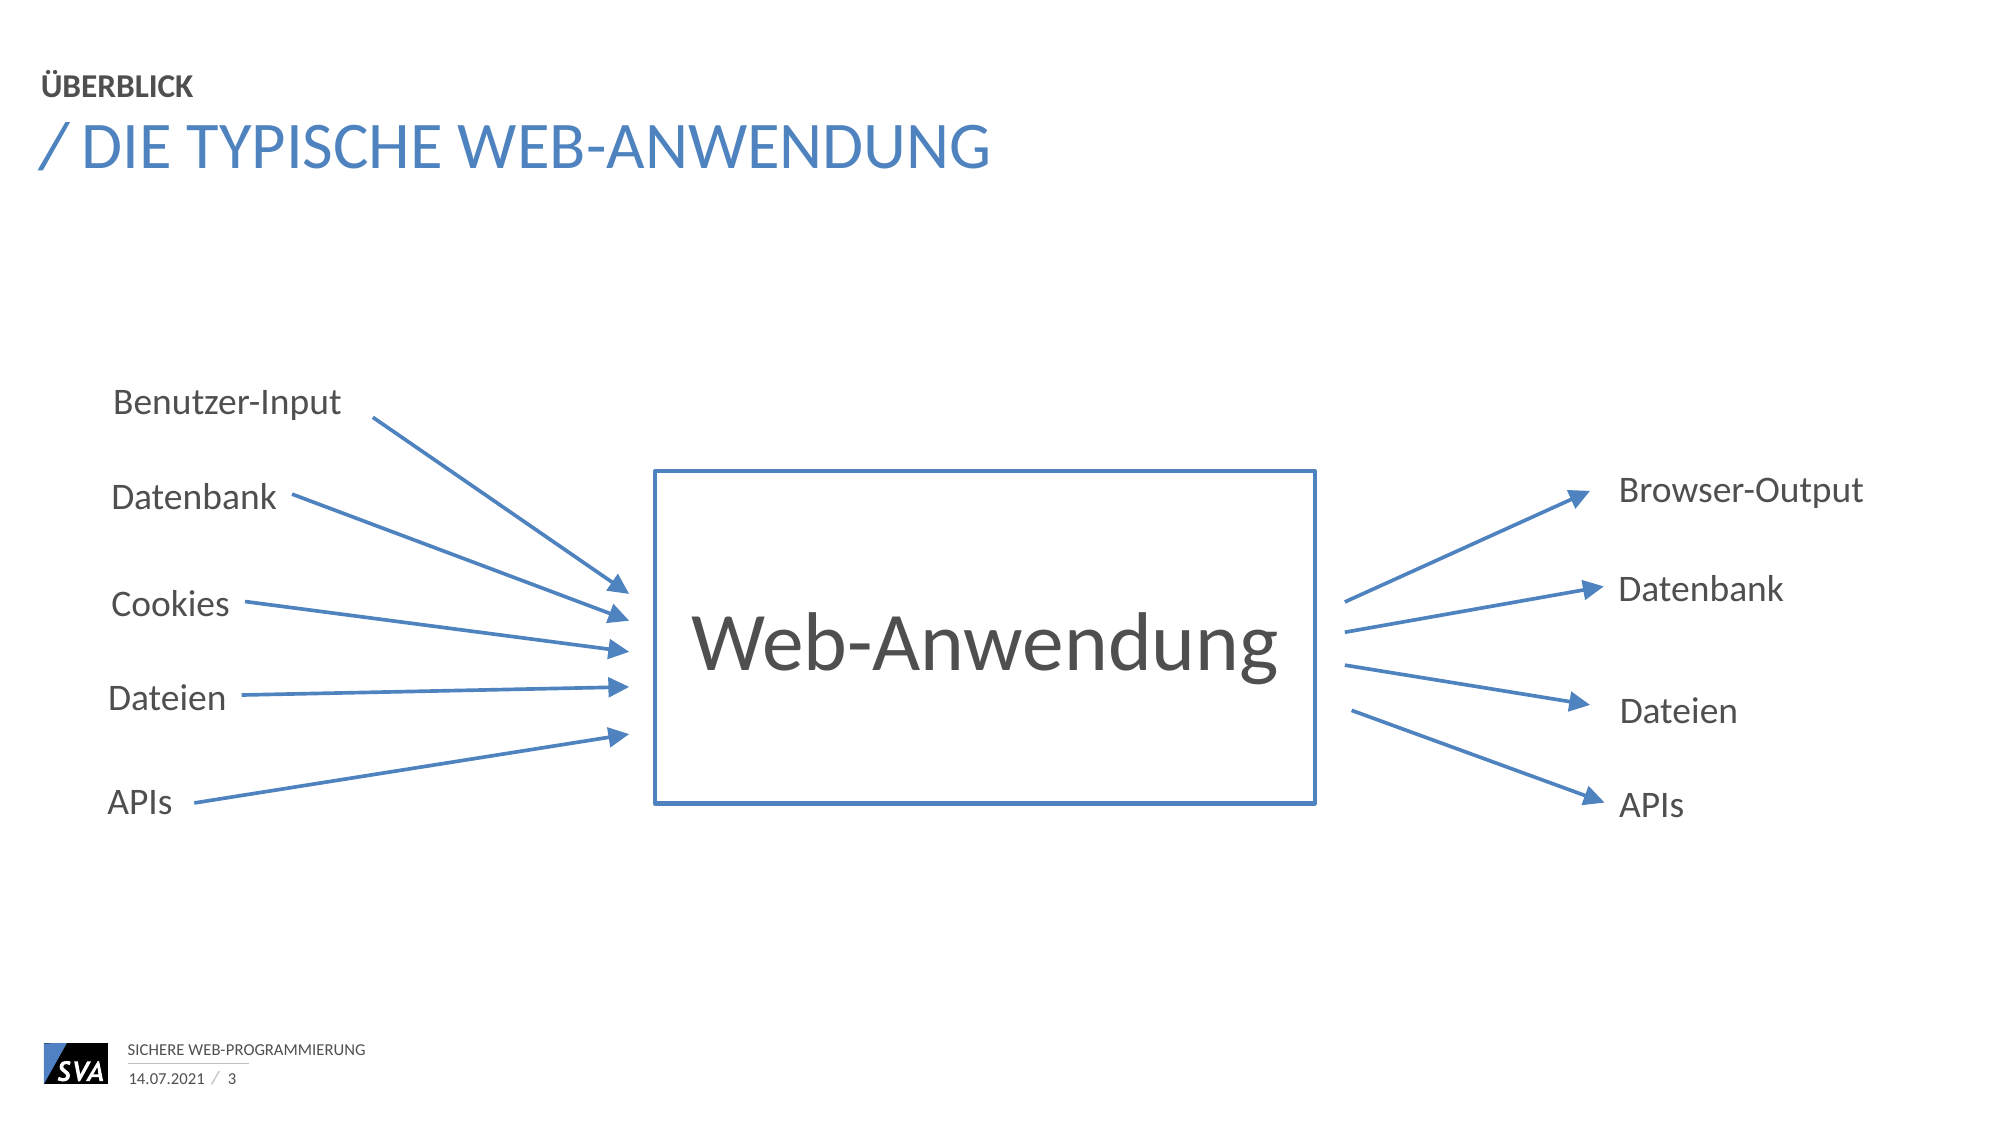

Überblick
# Die typische Web-Anwendung
Benutzer-Input
Browser-Output
Datenbank
Web-Anwendung
Datenbank
Cookies
Dateien
Dateien
APIs
APIs
Sichere Web-Programmierung
14.07.2021
3